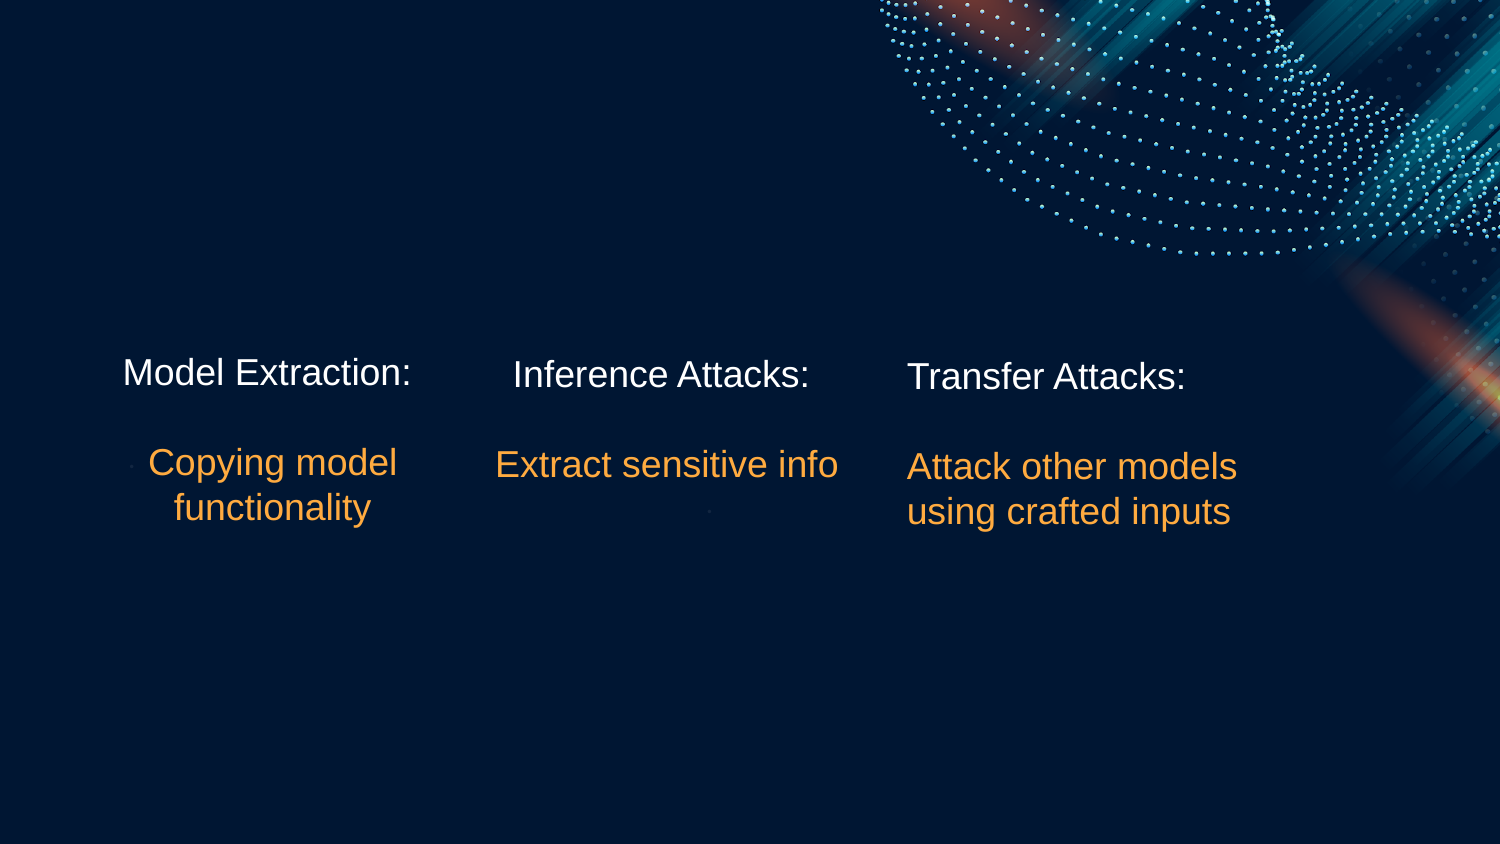

Inference Attacks:
Extract sensitive info
.
# Model Extraction: Copying model functionality
Transfer Attacks:

Attack other models using crafted inputs
.